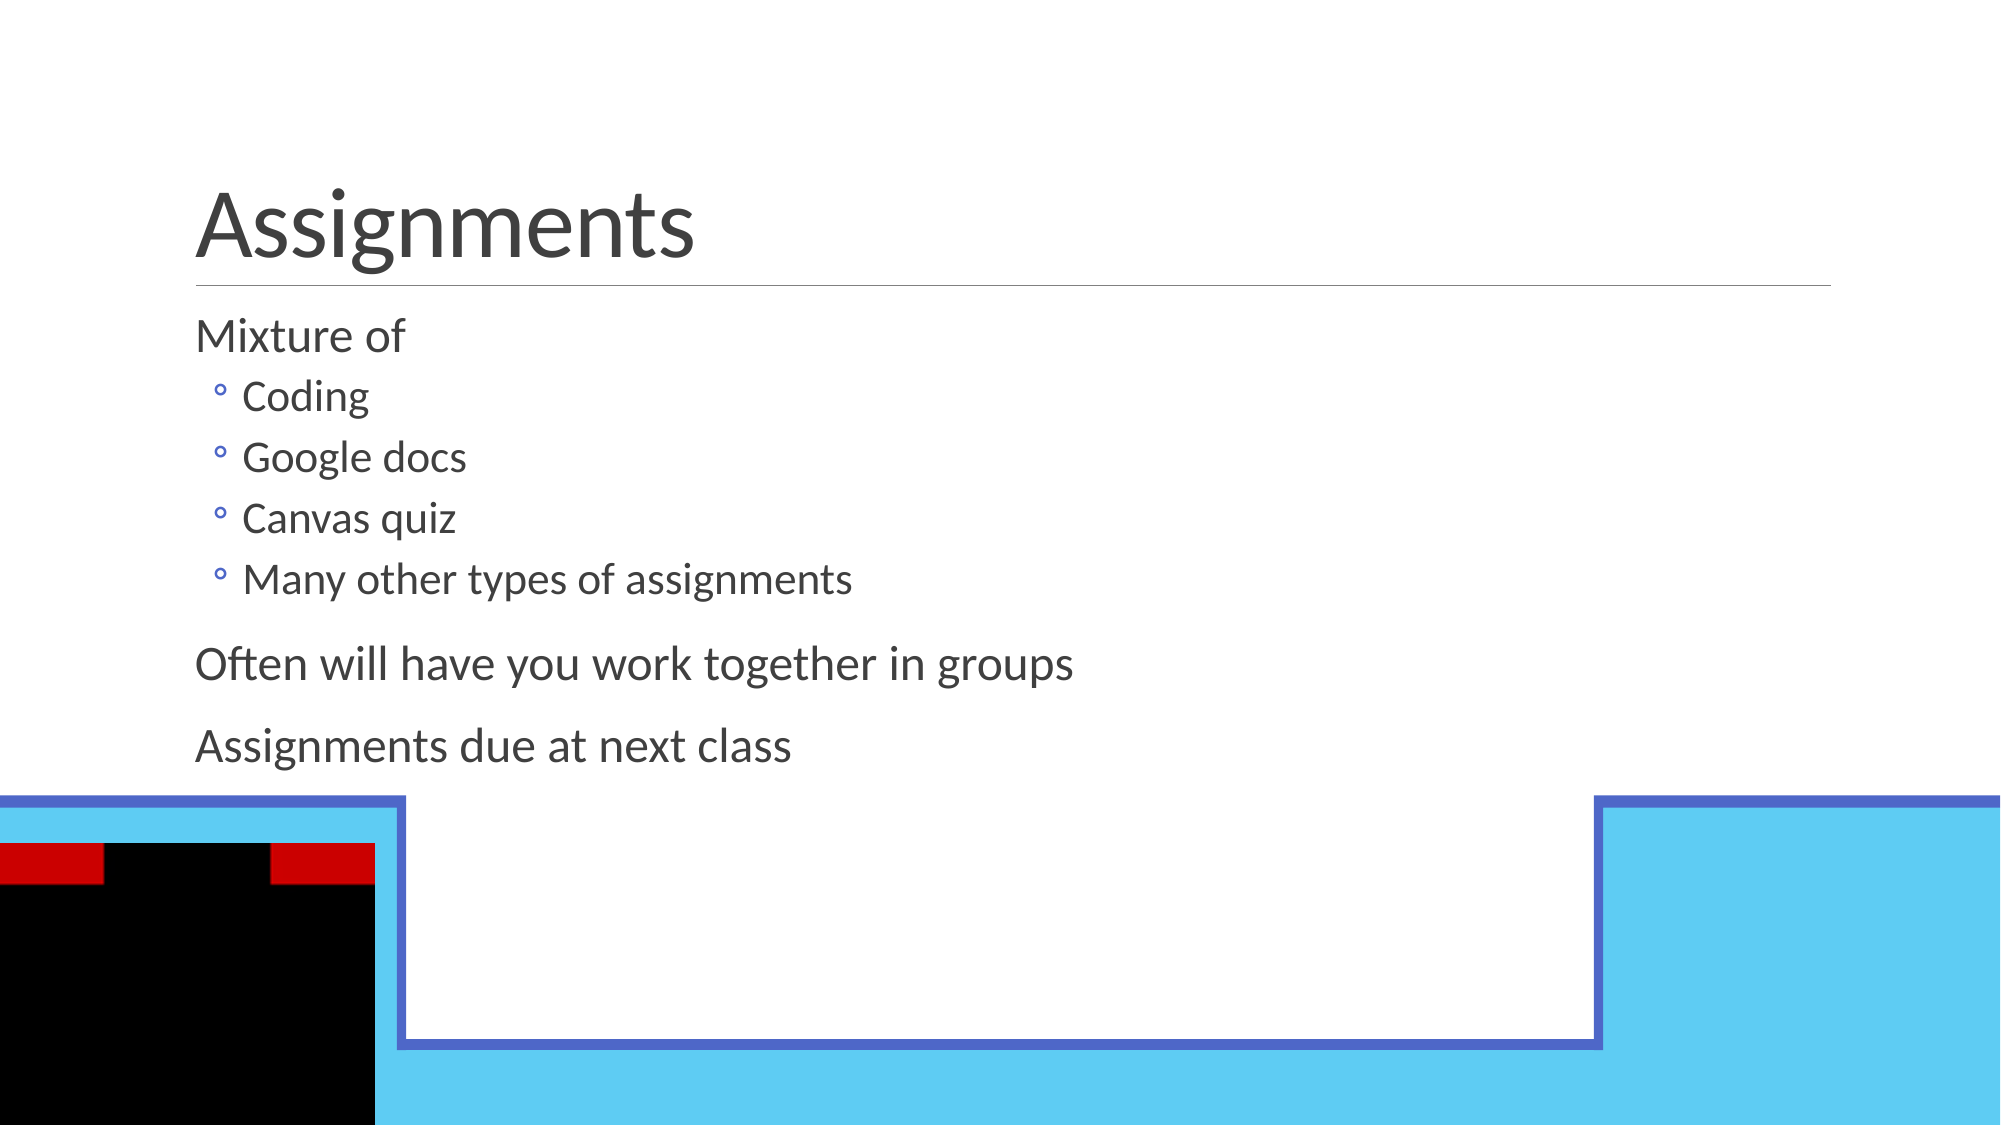

# Assignments
Mixture of
Coding
Google docs
Canvas quiz
Many other types of assignments
Often will have you work together in groups
Assignments due at next class